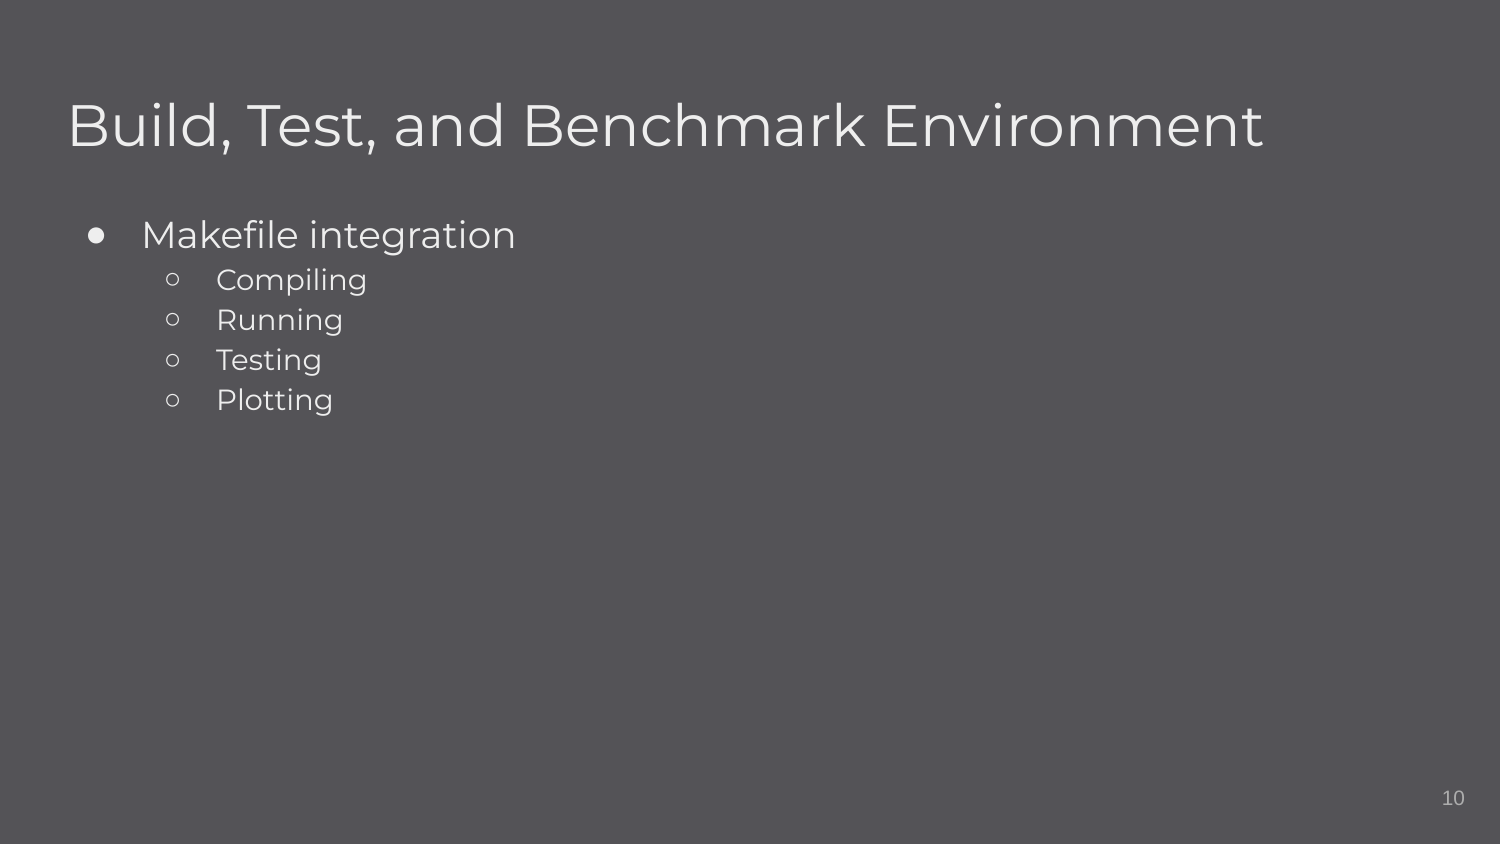

# Build, Test, and Benchmark Environment
Makefile integration
Compiling
Running
Testing
Plotting
10